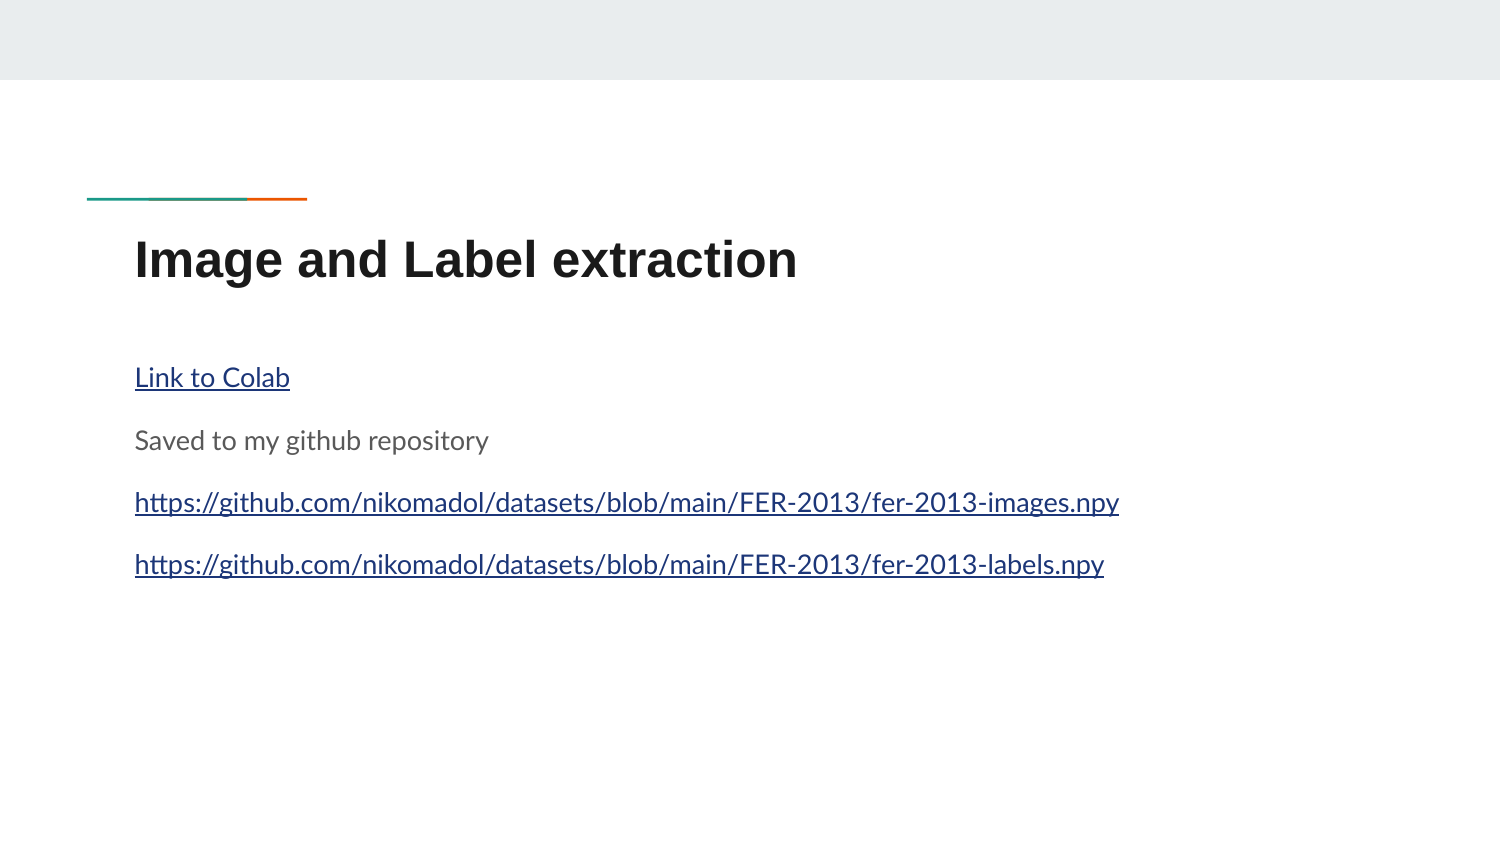

# Image and Label extraction
Link to Colab
Saved to my github repository
https://github.com/nikomadol/datasets/blob/main/FER-2013/fer-2013-images.npy
https://github.com/nikomadol/datasets/blob/main/FER-2013/fer-2013-labels.npy